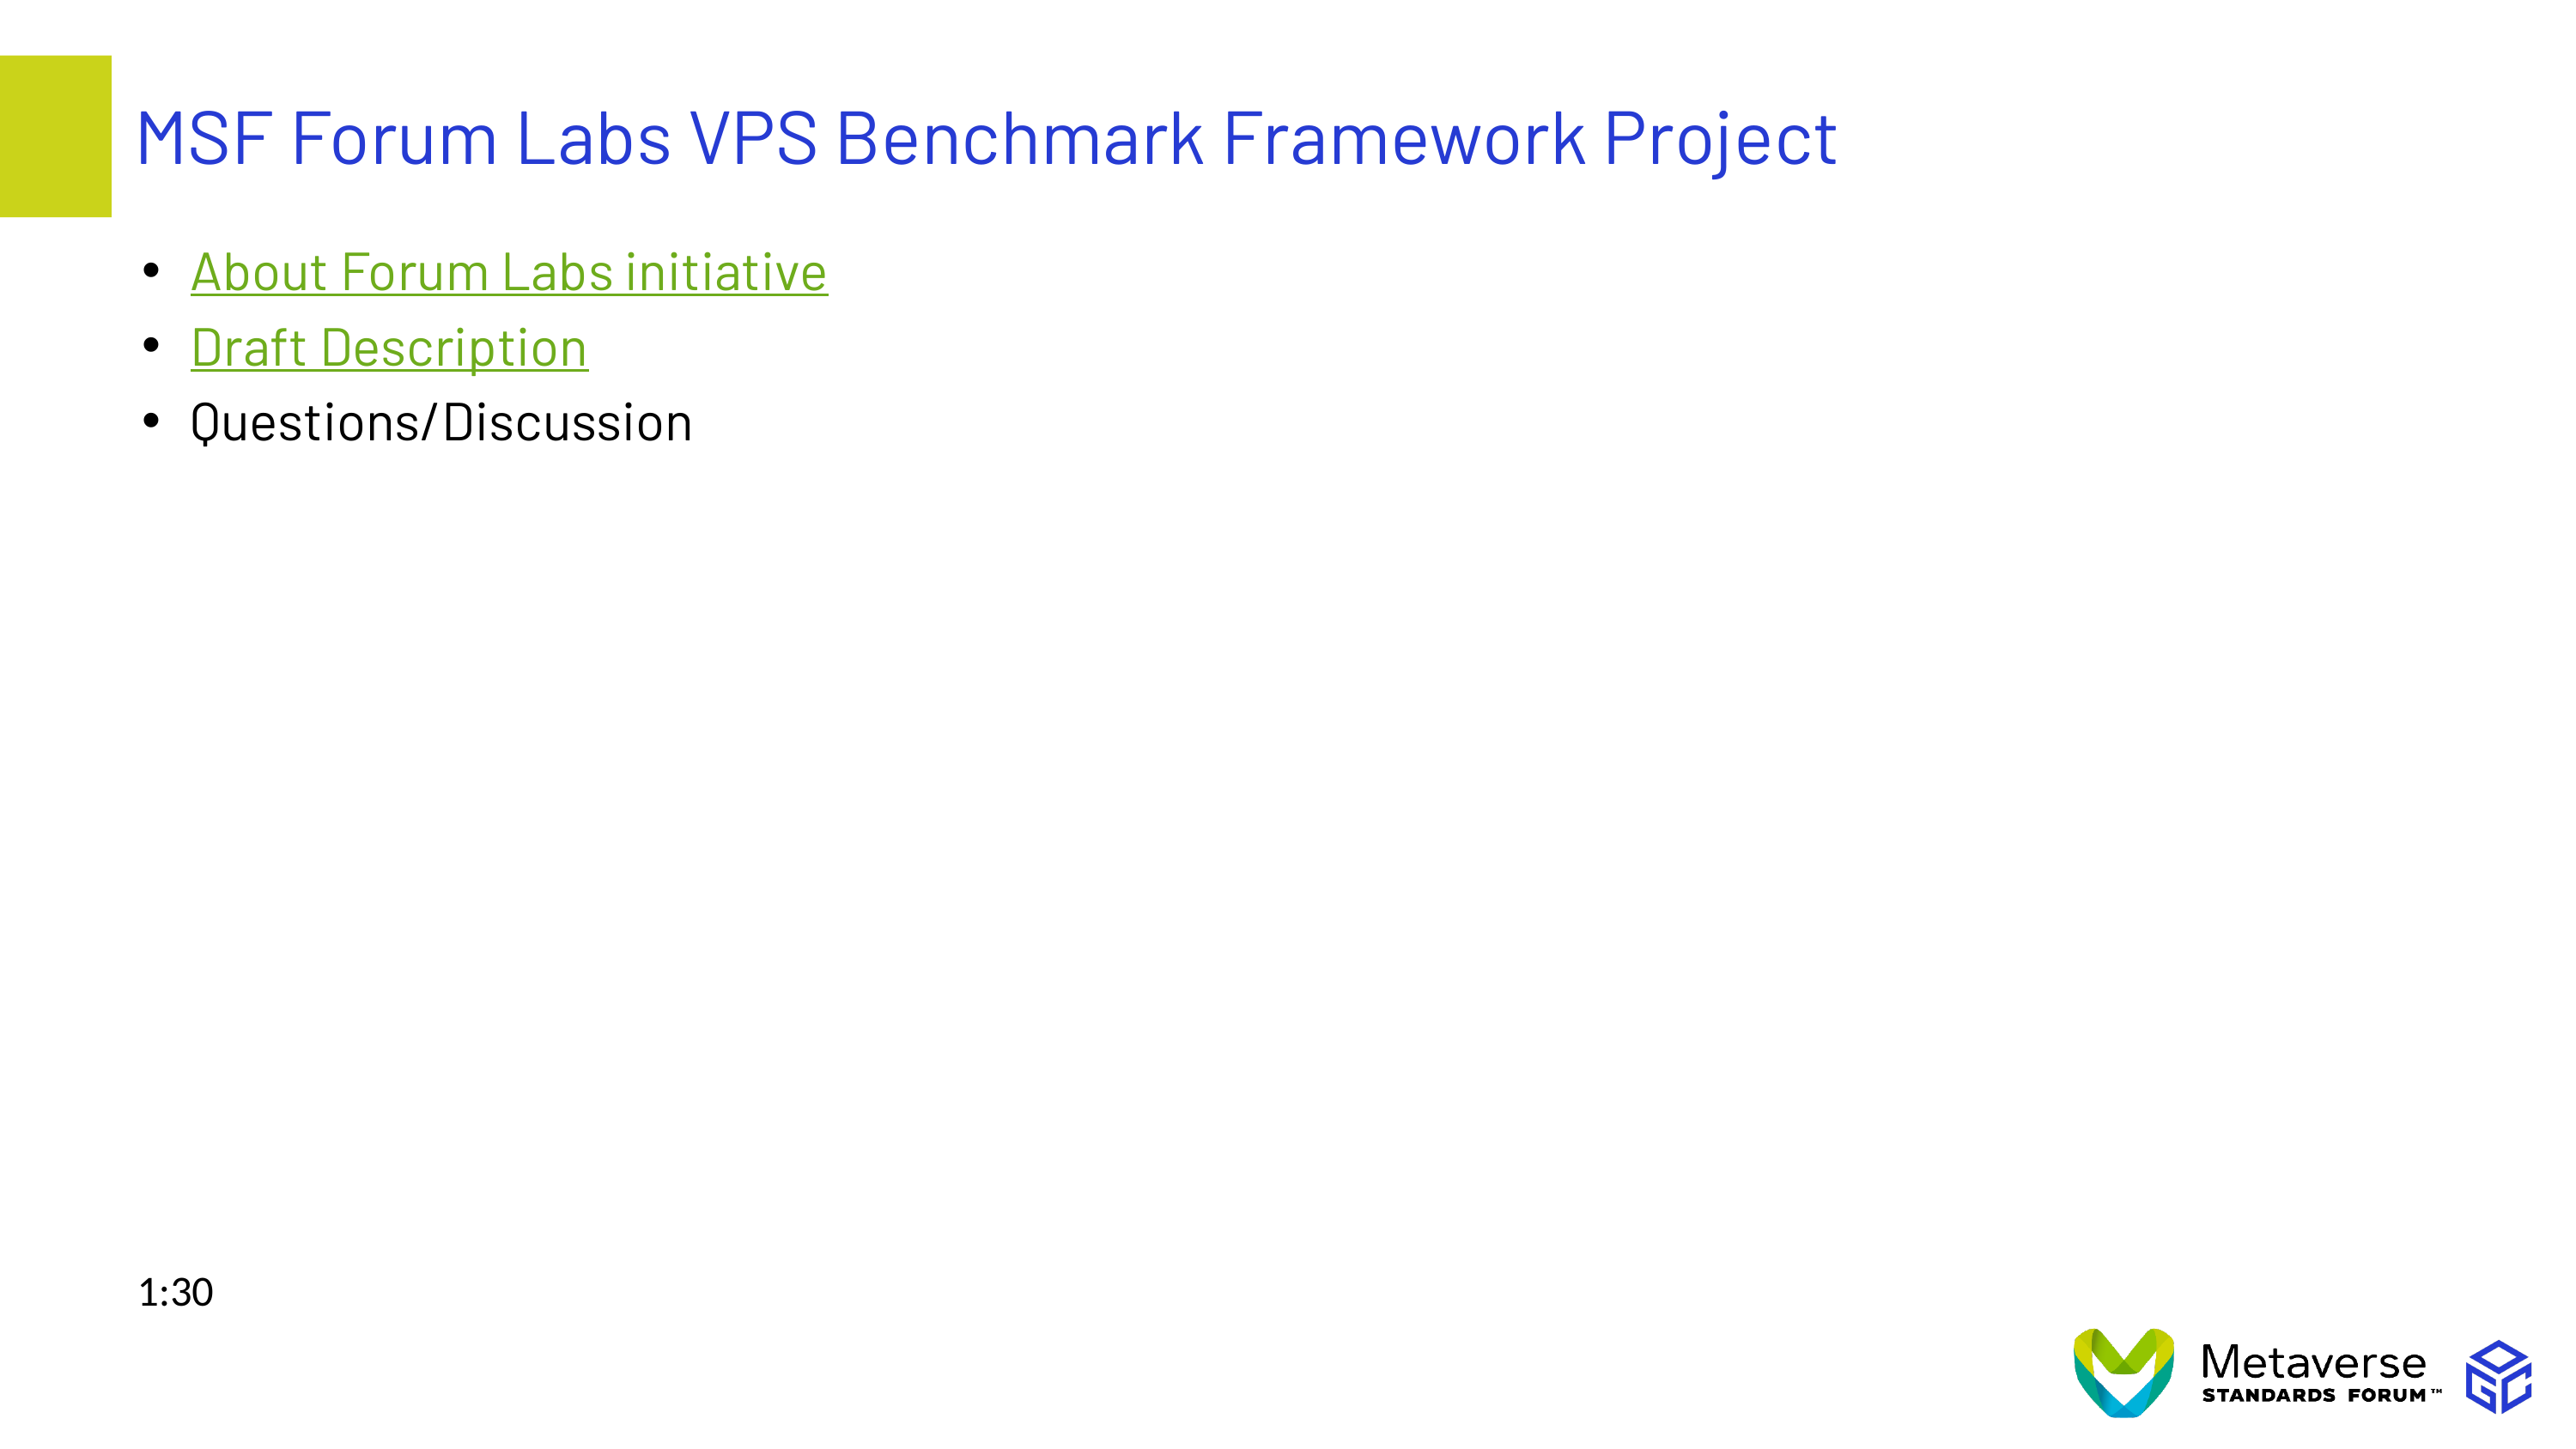

# MSF Forum Labs VPS Benchmark Framework Project
About Forum Labs initiative
Draft Description
Questions/Discussion

1:30